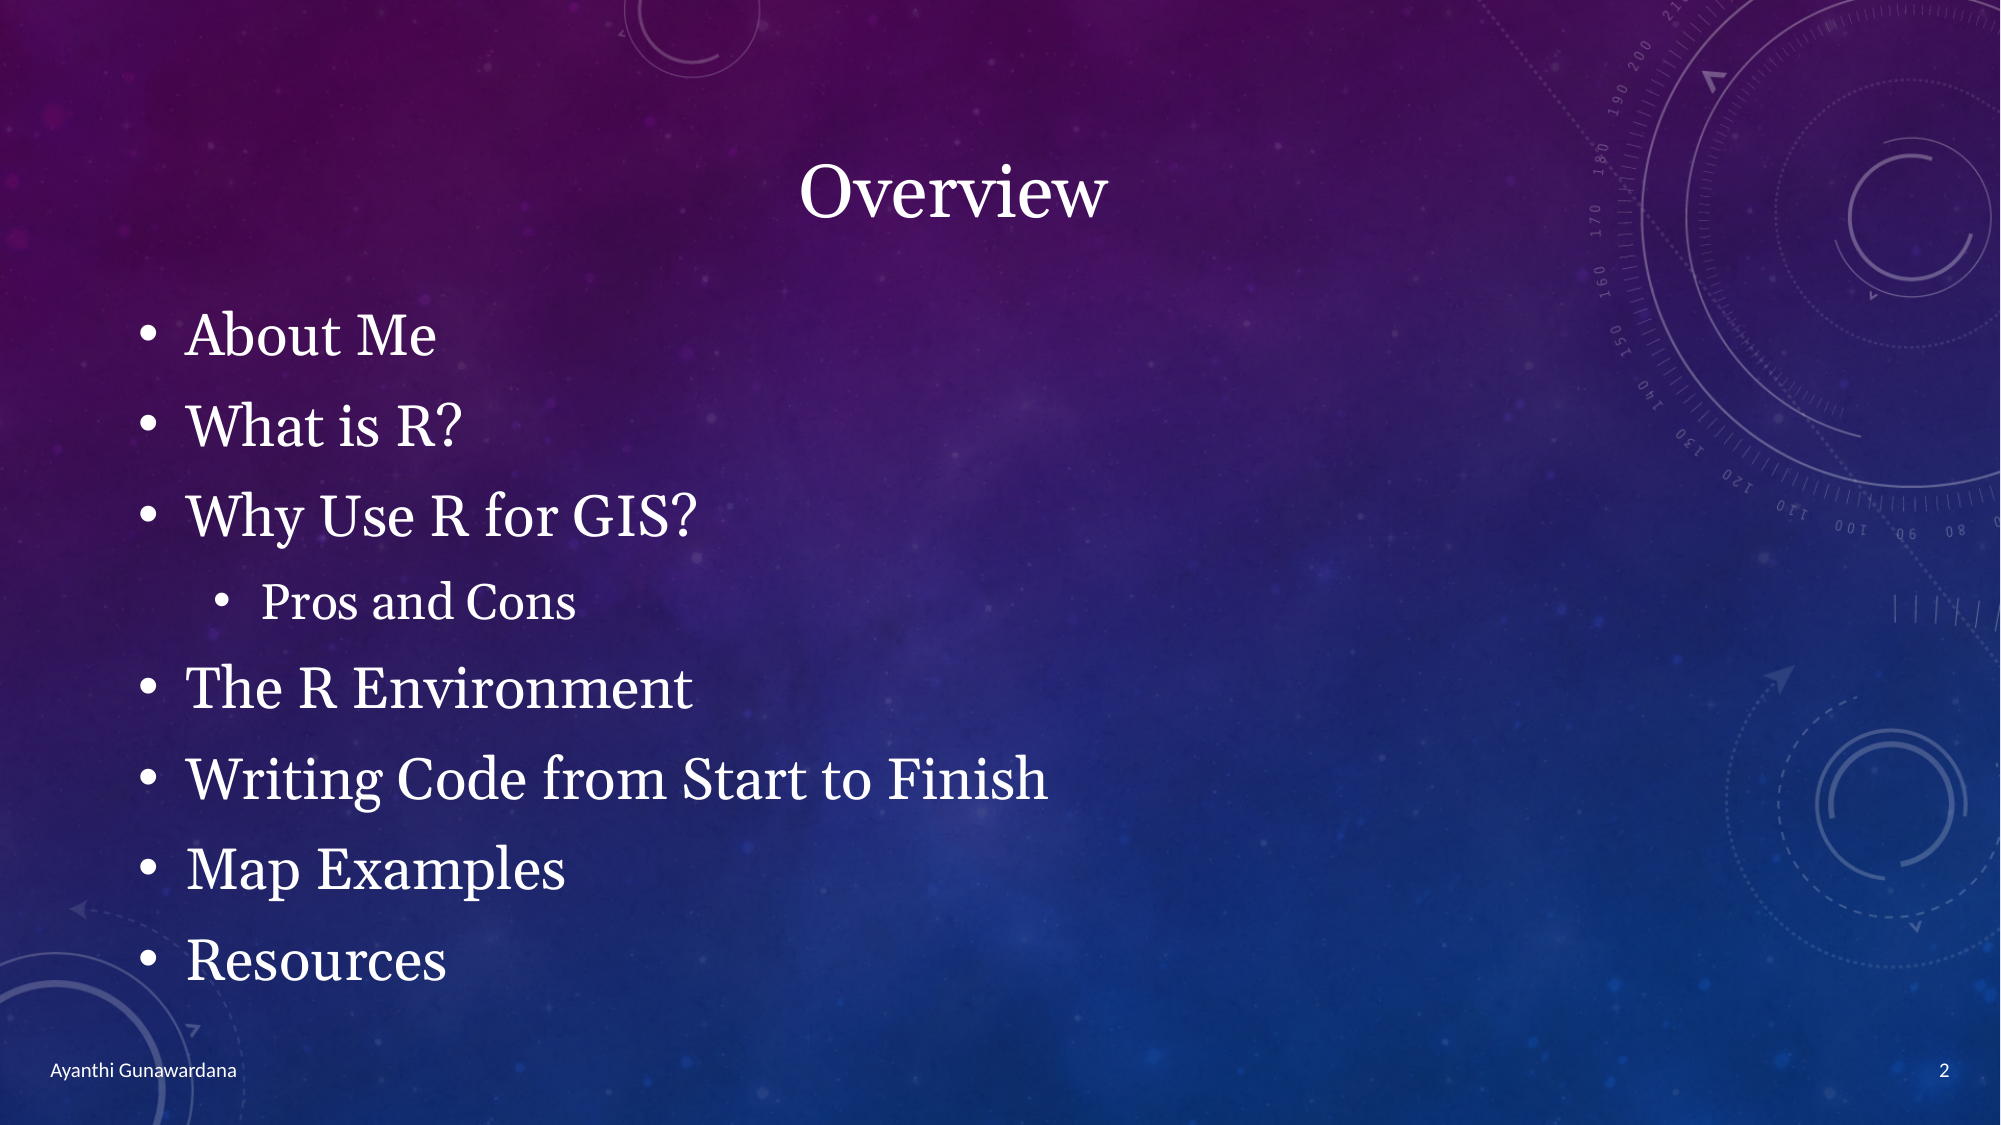

# Overview
About Me
What is R?
Why Use R for GIS?
Pros and Cons
The R Environment
Writing Code from Start to Finish
Map Examples
Resources
2
Ayanthi Gunawardana